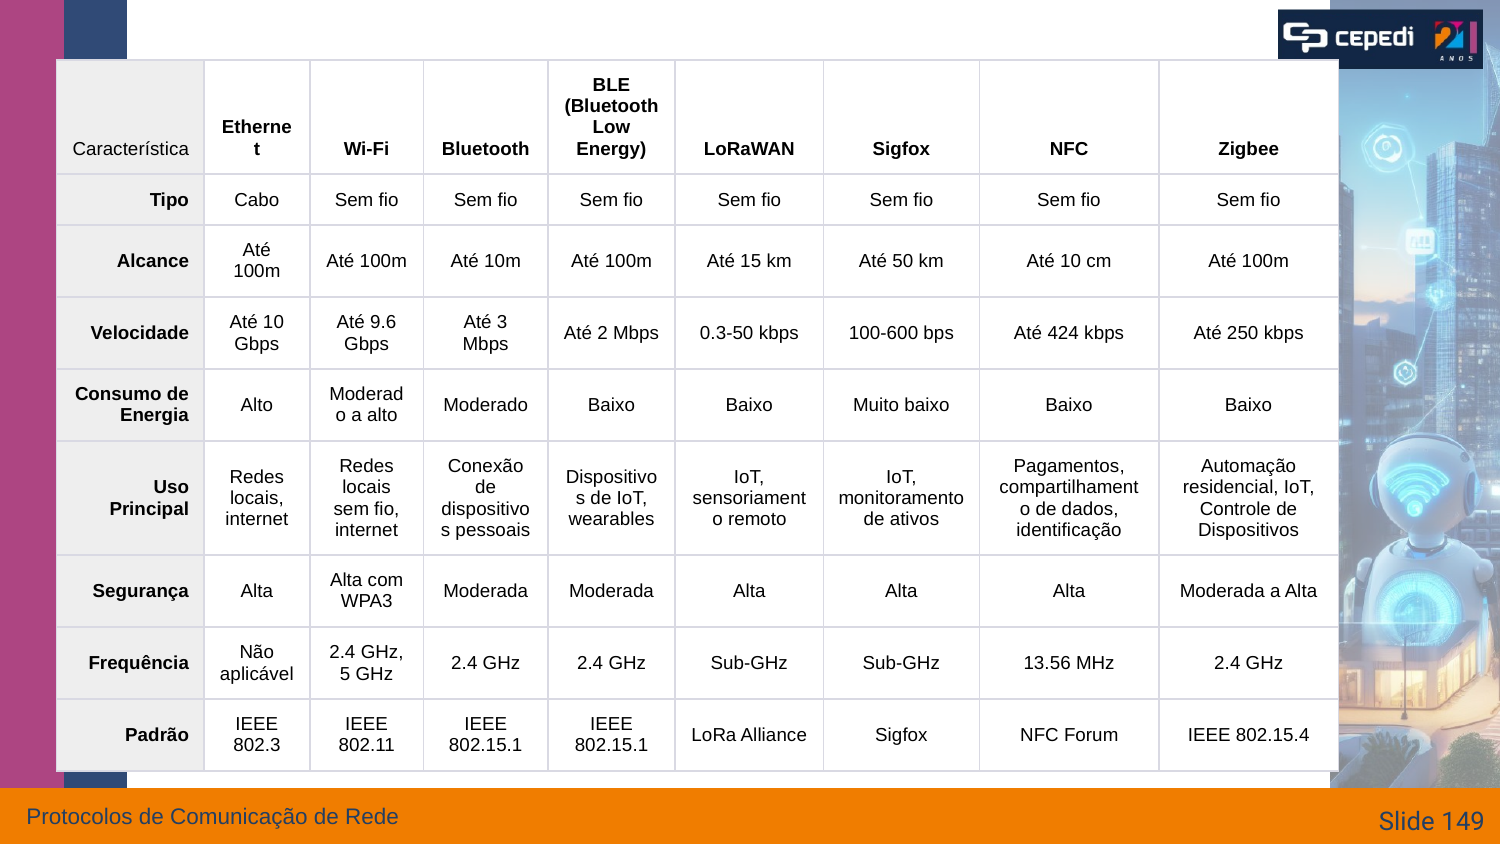

| Característica | Ethernet | Wi-Fi | Bluetooth | BLE (Bluetooth Low Energy) | LoRaWAN | Sigfox | NFC | Zigbee |
| --- | --- | --- | --- | --- | --- | --- | --- | --- |
| Tipo | Cabo | Sem fio | Sem fio | Sem fio | Sem fio | Sem fio | Sem fio | Sem fio |
| Alcance | Até 100m | Até 100m | Até 10m | Até 100m | Até 15 km | Até 50 km | Até 10 cm | Até 100m |
| Velocidade | Até 10 Gbps | Até 9.6 Gbps | Até 3 Mbps | Até 2 Mbps | 0.3-50 kbps | 100-600 bps | Até 424 kbps | Até 250 kbps |
| Consumo de Energia | Alto | Moderado a alto | Moderado | Baixo | Baixo | Muito baixo | Baixo | Baixo |
| Uso Principal | Redes locais, internet | Redes locais sem fio, internet | Conexão de dispositivos pessoais | Dispositivos de IoT, wearables | IoT, sensoriamento remoto | IoT, monitoramento de ativos | Pagamentos, compartilhamento de dados, identificação | Automação residencial, IoT, Controle de Dispositivos |
| Segurança | Alta | Alta com WPA3 | Moderada | Moderada | Alta | Alta | Alta | Moderada a Alta |
| Frequência | Não aplicável | 2.4 GHz, 5 GHz | 2.4 GHz | 2.4 GHz | Sub-GHz | Sub-GHz | 13.56 MHz | 2.4 GHz |
| Padrão | IEEE 802.3 | IEEE 802.11 | IEEE 802.15.1 | IEEE 802.15.1 | LoRa Alliance | Sigfox | NFC Forum | IEEE 802.15.4 |
# Comparação
Protocolos de Comunicação de Rede
Slide 149